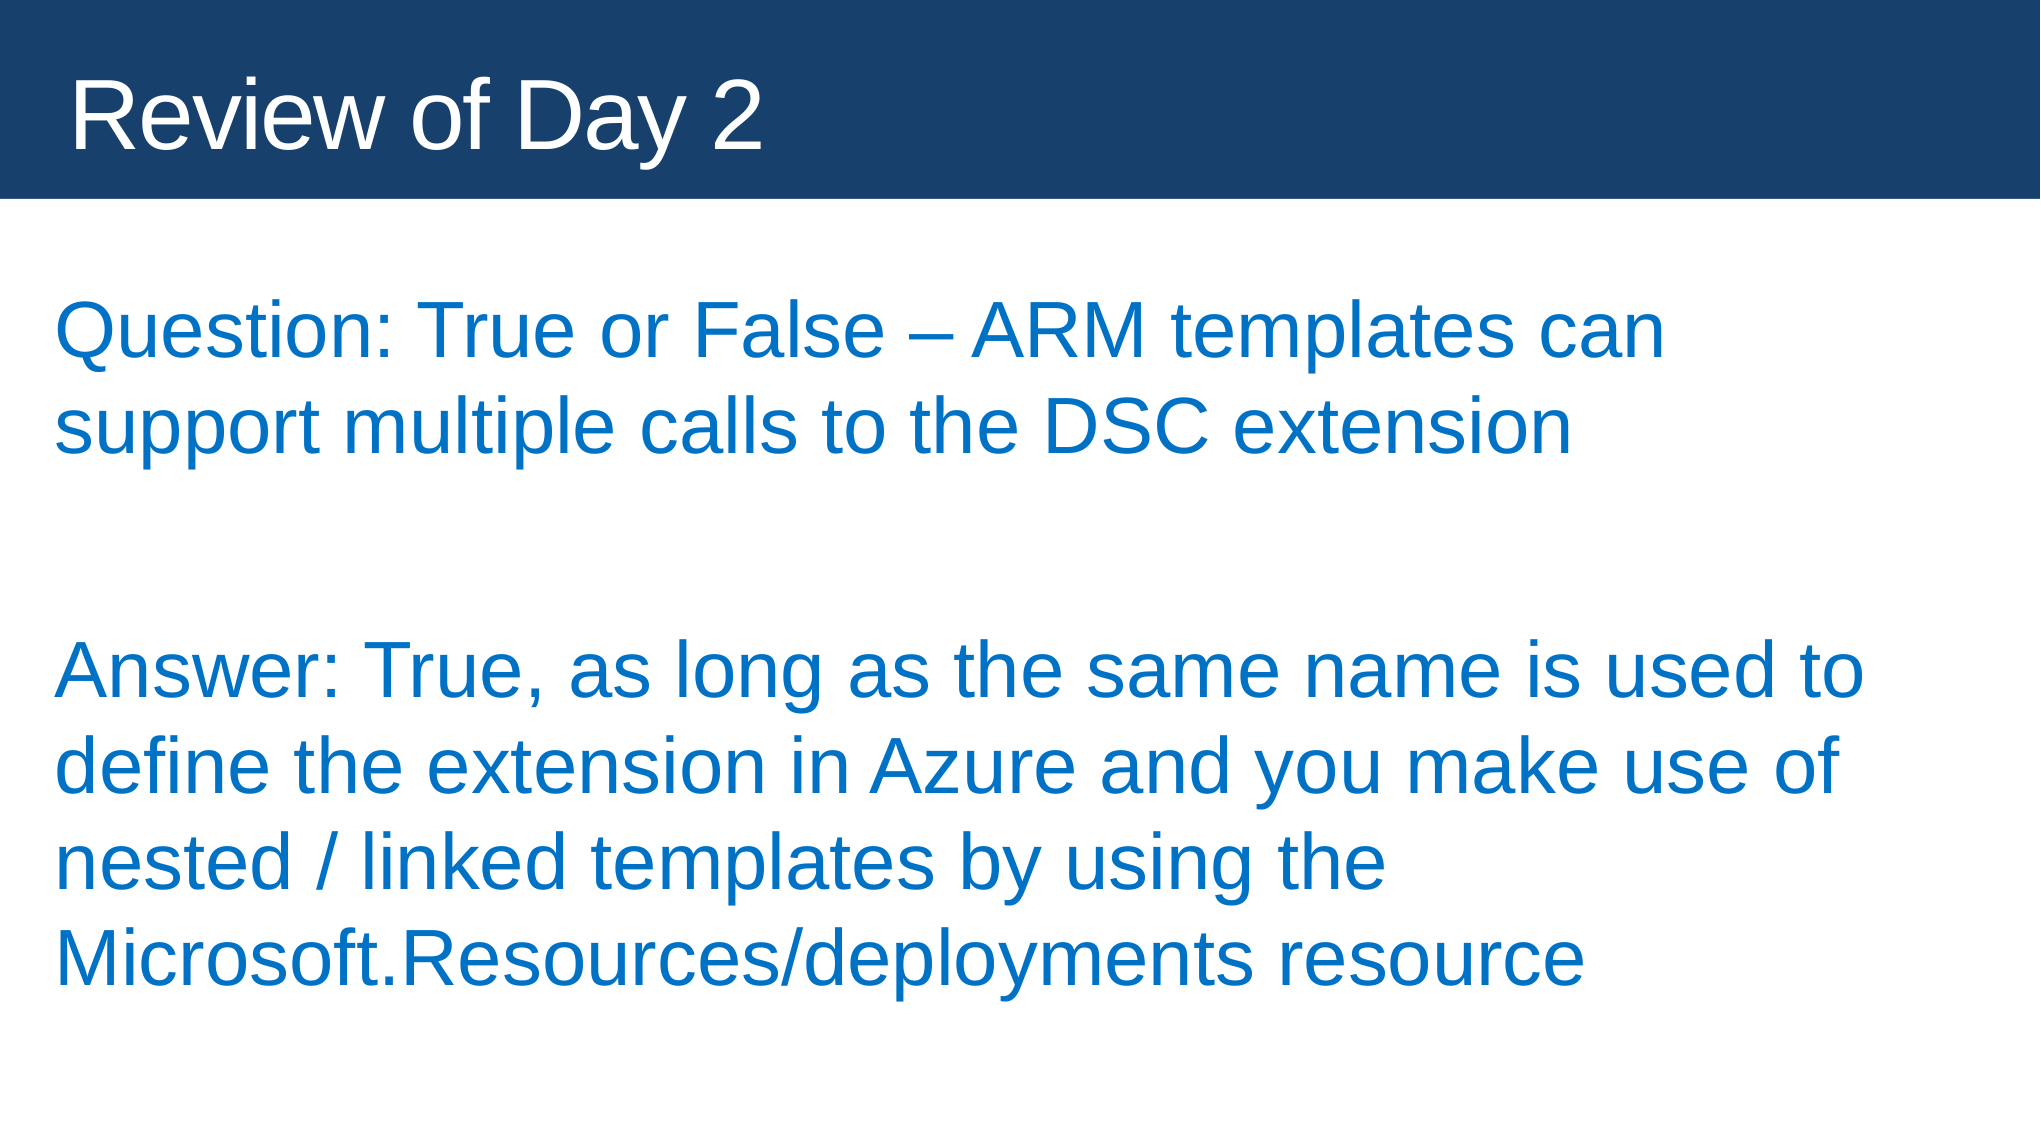

# Review of Day 2
Question: True or False – ARM templates can support multiple calls to the DSC extension

Answer: True, as long as the same name is used to define the extension in Azure and you make use of nested / linked templates by using the Microsoft.Resources/deployments resource